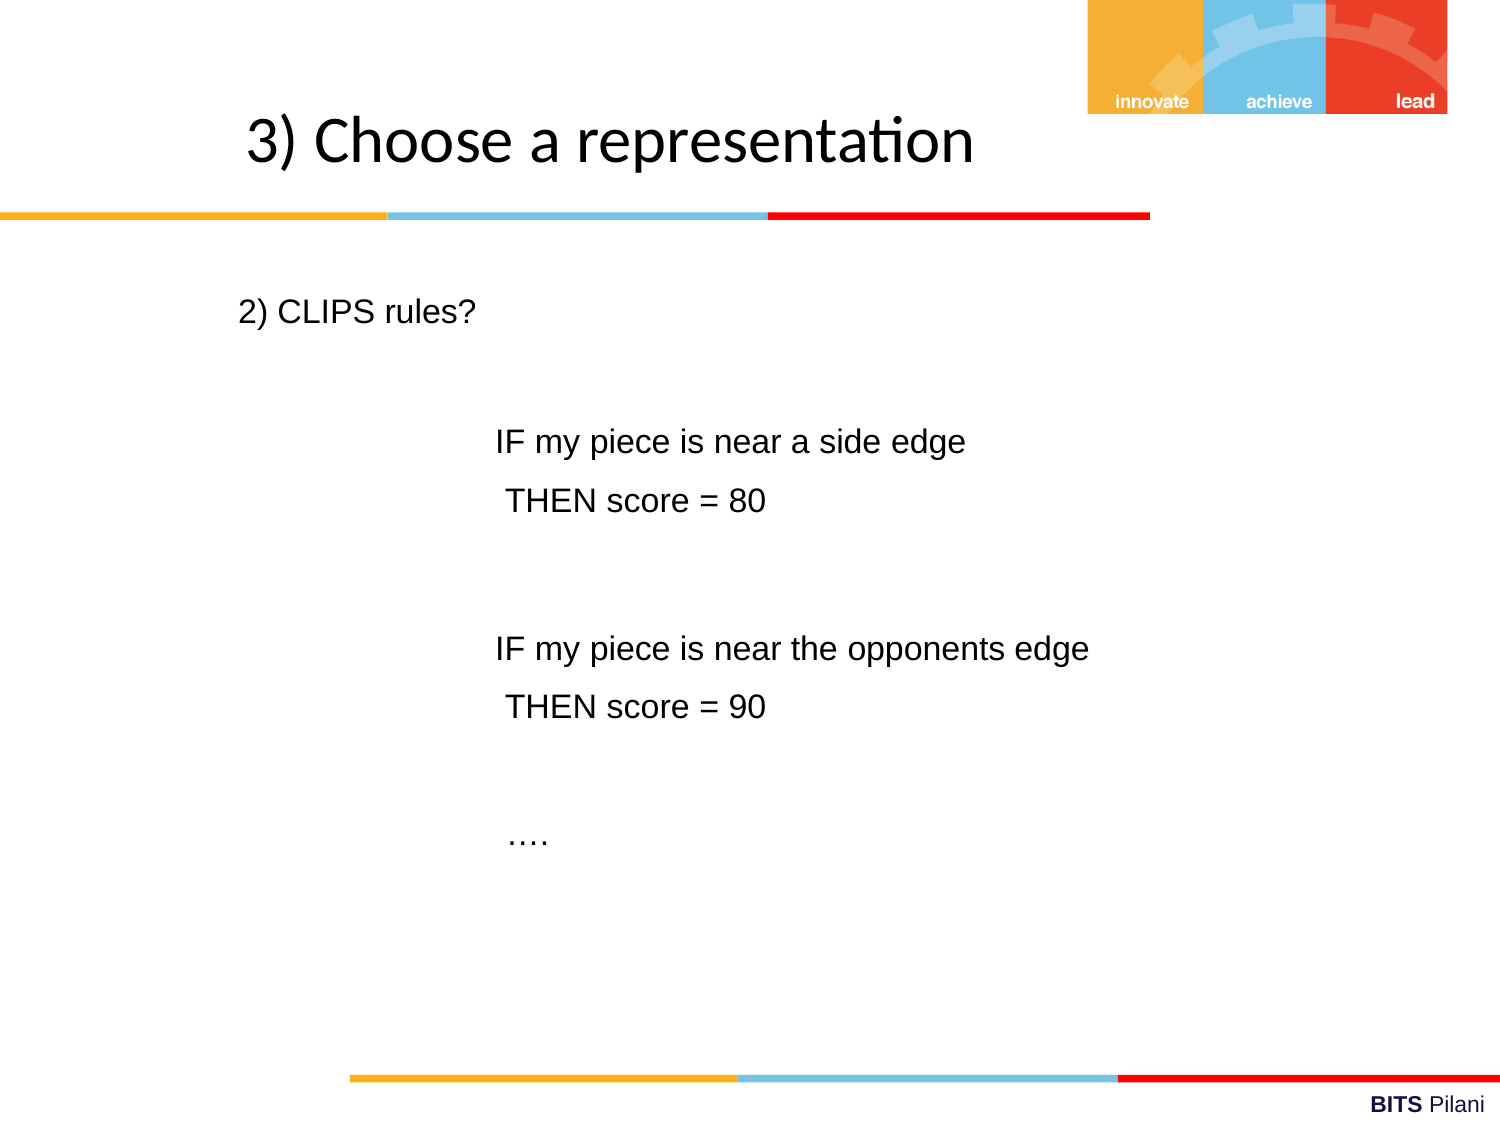

# 3) Choose a representation
2) CLIPS rules?

IF my piece is near a side edge  THEN score = 80

IF my piece is near the opponents edge  THEN score = 90

….